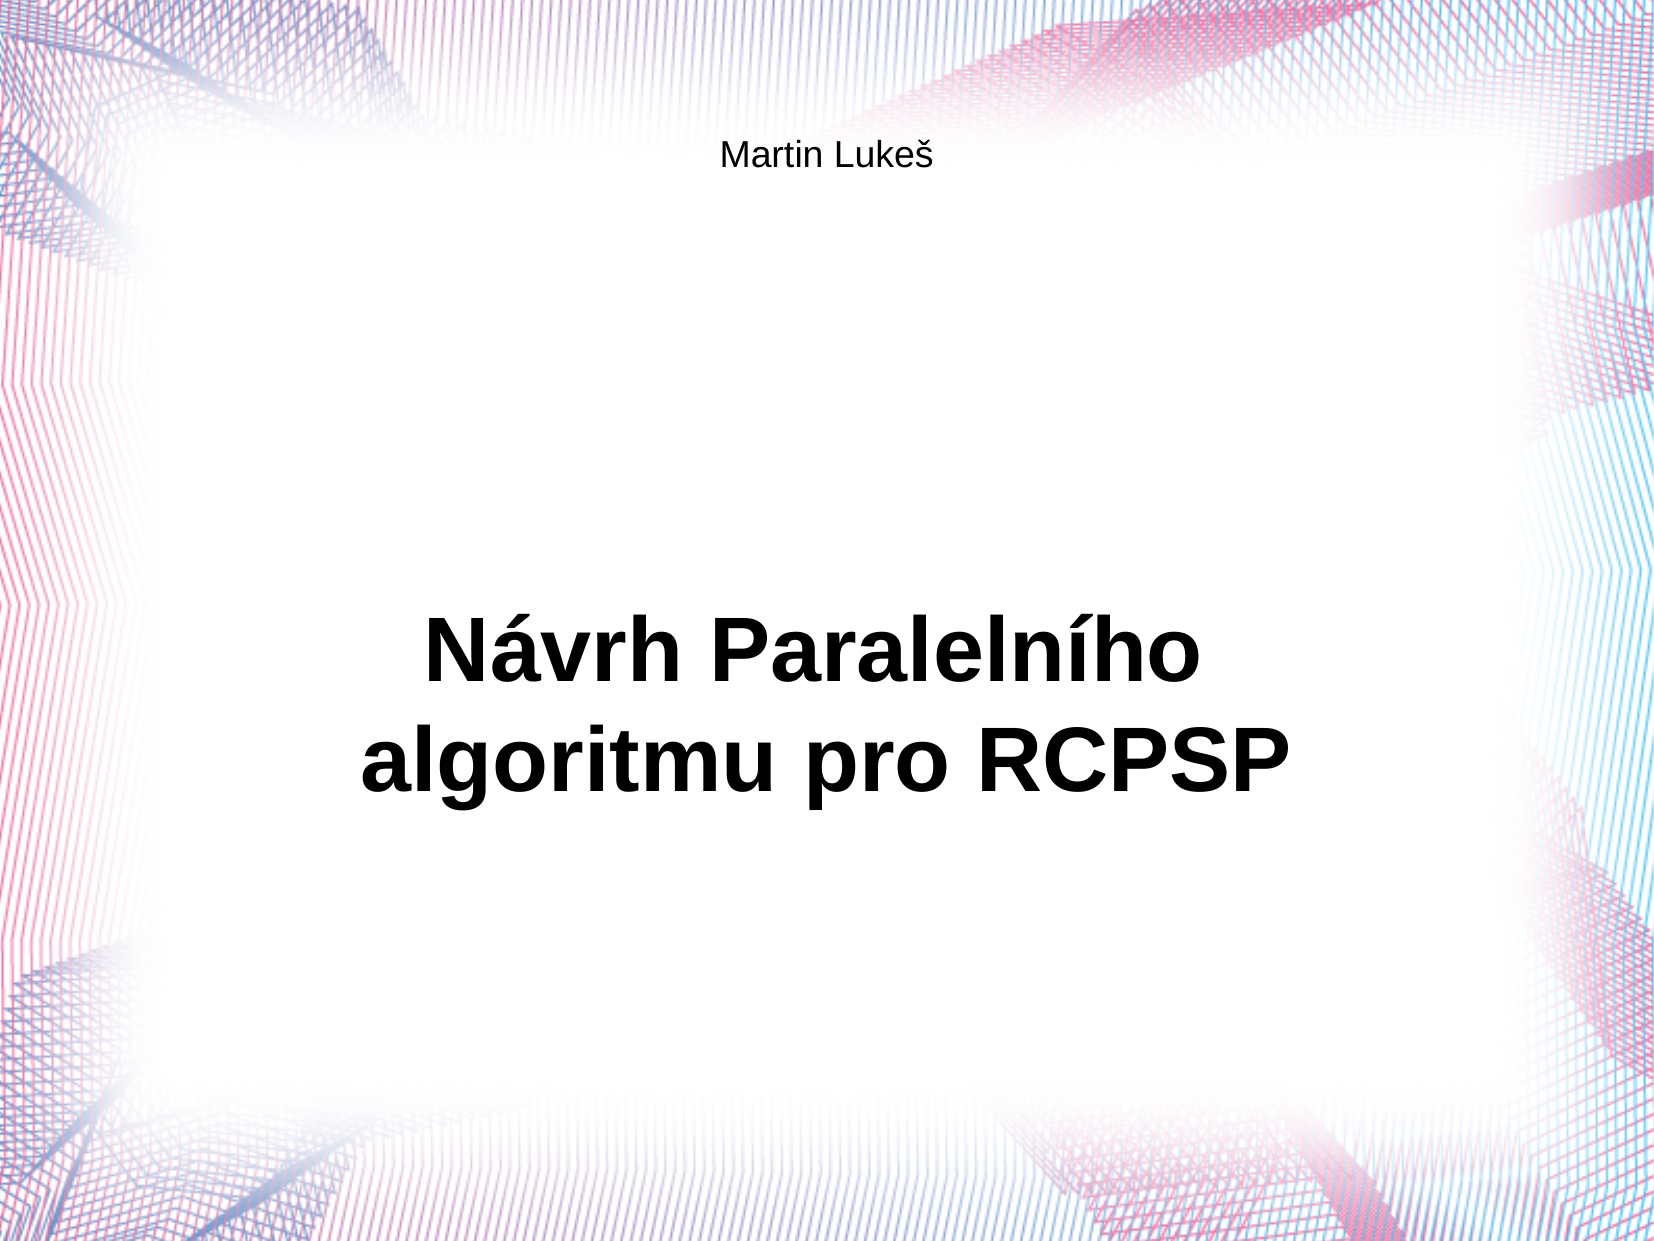

Martin Lukeš
Návrh Paralelního
algoritmu pro RCPSP